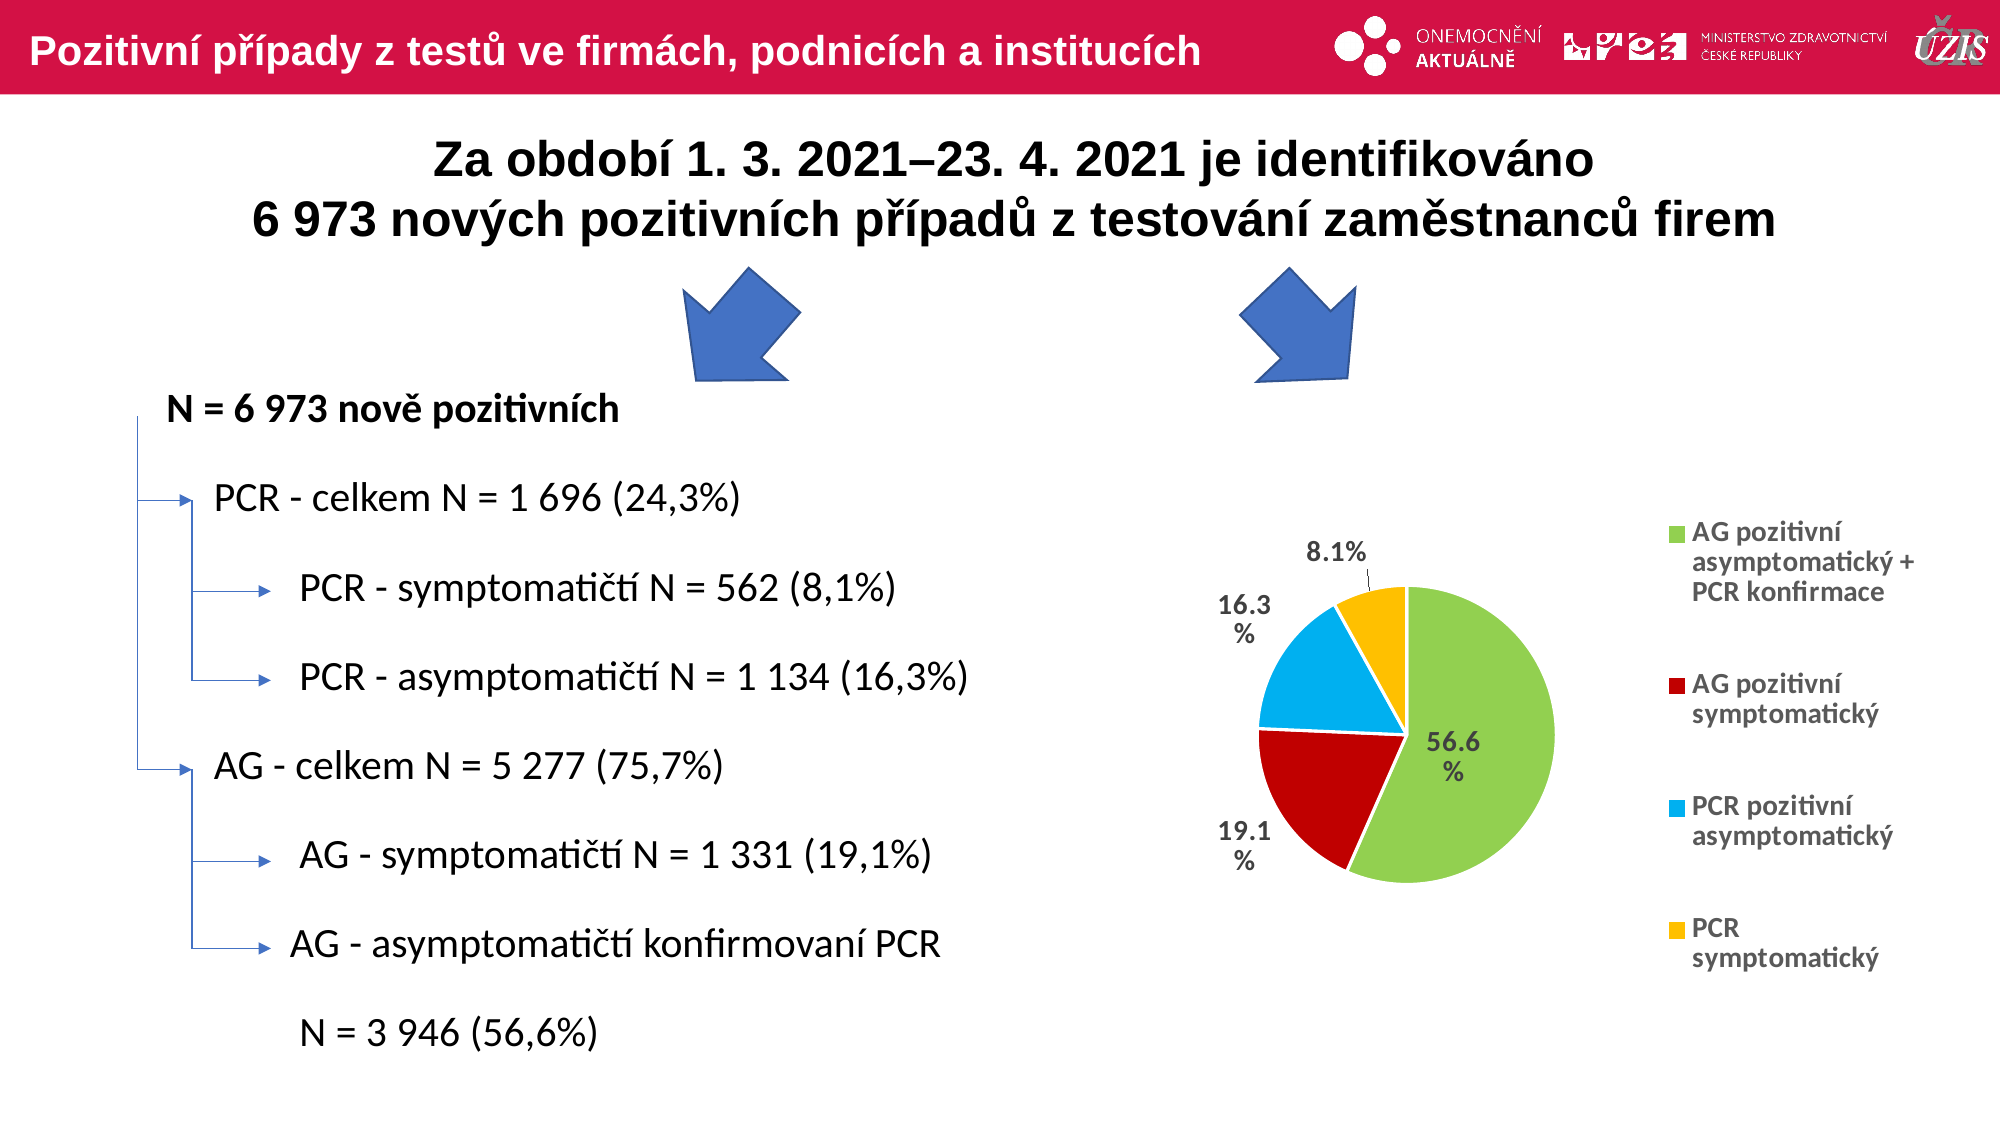

# Pozitivní případy z testů ve firmách, podnicích a institucích
Za období 1. 3. 2021–23. 4. 2021 je identifikováno
6 973 nových pozitivních případů z testování zaměstnanců firem

| N = 6 973 nově pozitivních |
| --- |
| PCR - celkem N = 1 696 (24,3%) |
| PCR - symptomatičtí N = 562 (8,1%) |
| PCR - asymptomatičtí N = 1 134 (16,3%) |
| AG - celkem N = 5 277 (75,7%) |
| AG - symptomatičtí N = 1 331 (19,1%) |
| AG - asymptomatičtí konfirmovaní PCR |
| N = 3 946 (56,6%) |

### Chart

| Category | Sales |
|---|---|
| AG pozitivní asymptomatický + PCR konfirmace | 0.565897 |
| AG pozitivní symptomatický | 0.190879 |
| PCR pozitivní asymptomatický | 0.162627 |
| PCR symptomatický | 0.080597 |